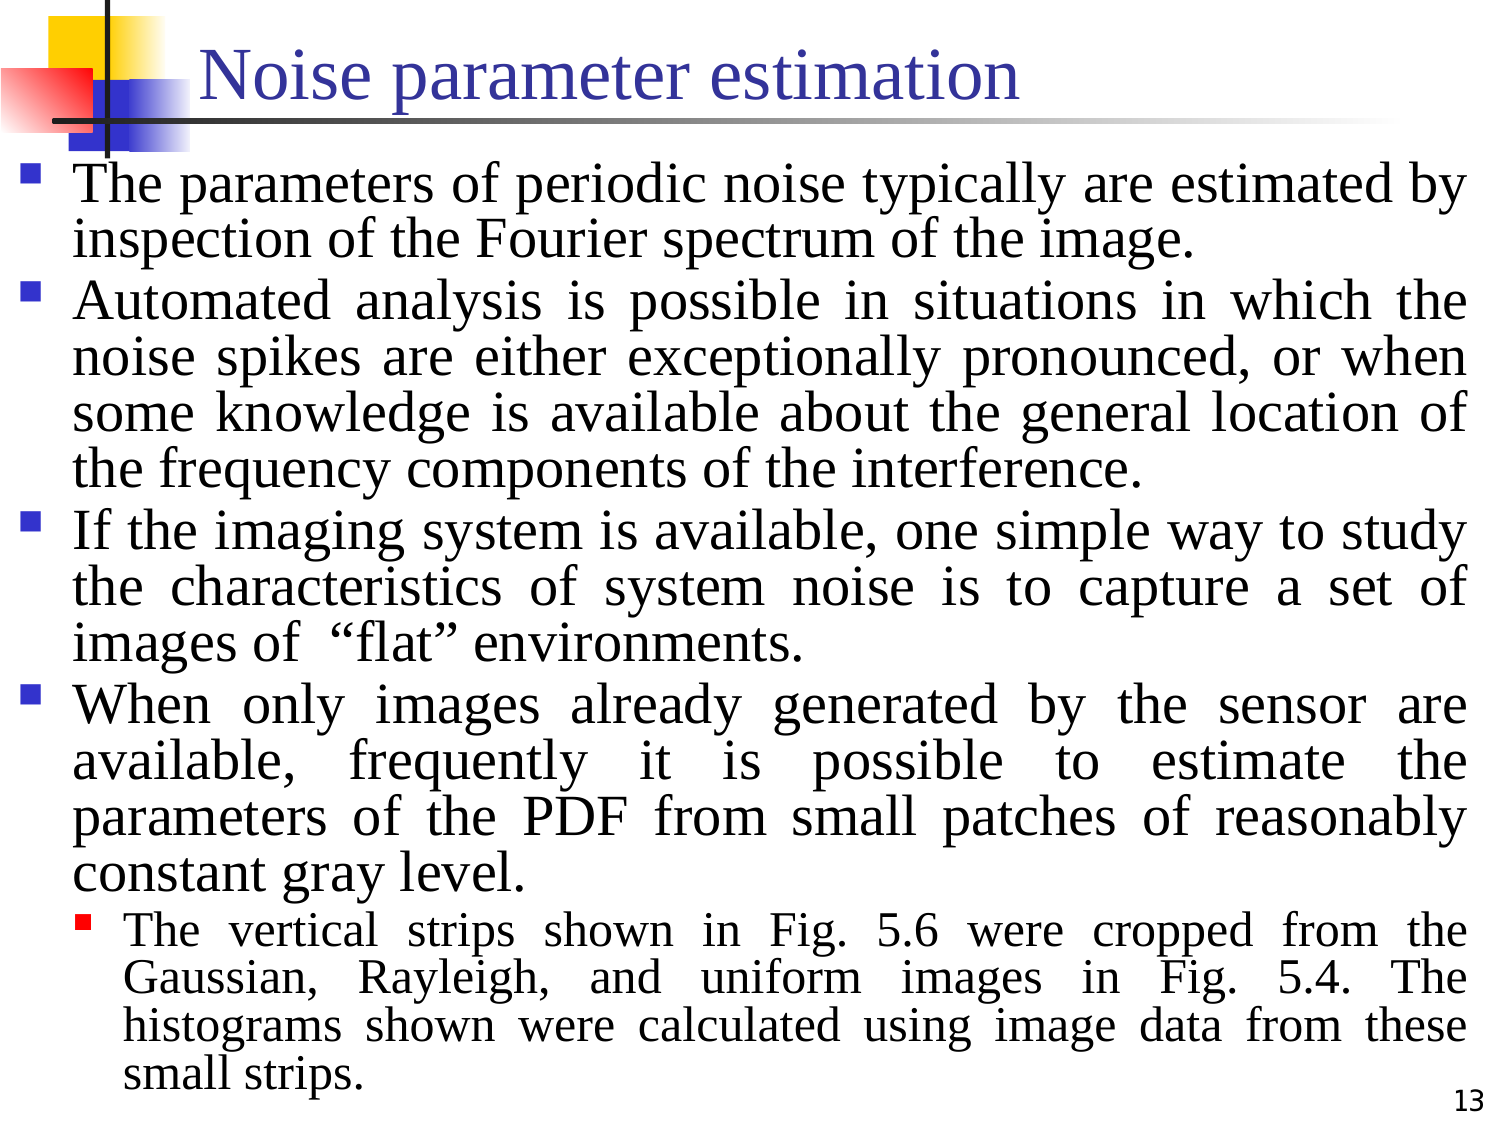

# Noise parameter estimation
The parameters of periodic noise typically are estimated by inspection of the Fourier spectrum of the image.
Automated analysis is possible in situations in which the noise spikes are either exceptionally pronounced, or when some knowledge is available about the general location of the frequency components of the interference.
If the imaging system is available, one simple way to study the characteristics of system noise is to capture a set of images of  “flat” environments.
When only images already generated by the sensor are available, frequently it is possible to estimate the parameters of the PDF from small patches of reasonably constant gray level.
The vertical strips shown in Fig. 5.6 were cropped from the Gaussian, Rayleigh, and uniform images in Fig. 5.4. The histograms shown were calculated using image data from these small strips.
13